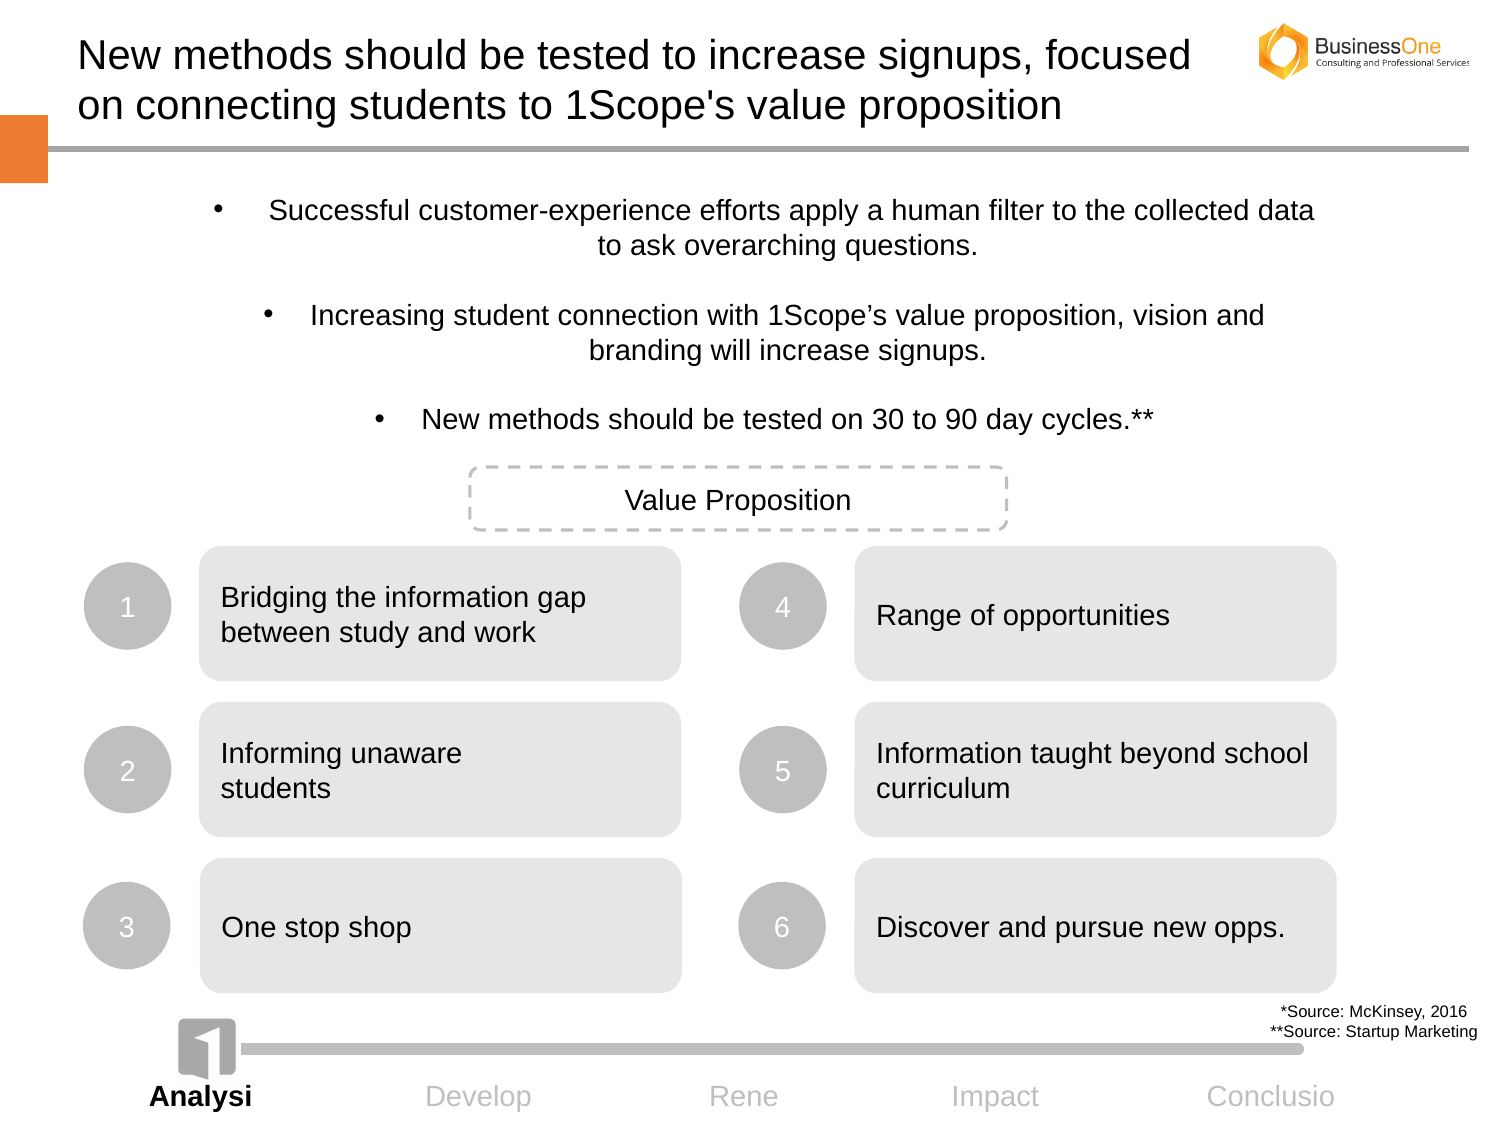

New methods should be tested to increase signups, focused on connecting students to 1Scope's value proposition
 Successful customer-experience efforts apply a human filter to the collected data to ask overarching questions.

Increasing student connection with 1Scope’s value proposition, vision and branding will increase signups.

New methods should be tested on 30 to 90 day cycles.**
Value Proposition
Bridging the information gap
between study and work
Range of opportunities
1
4
Informing unaware
students
Information taught beyond school curriculum
2
5
Discover and pursue new opps.
One stop shop
3
6
*Source: McKinsey, 2016
**Source: Startup Marketing